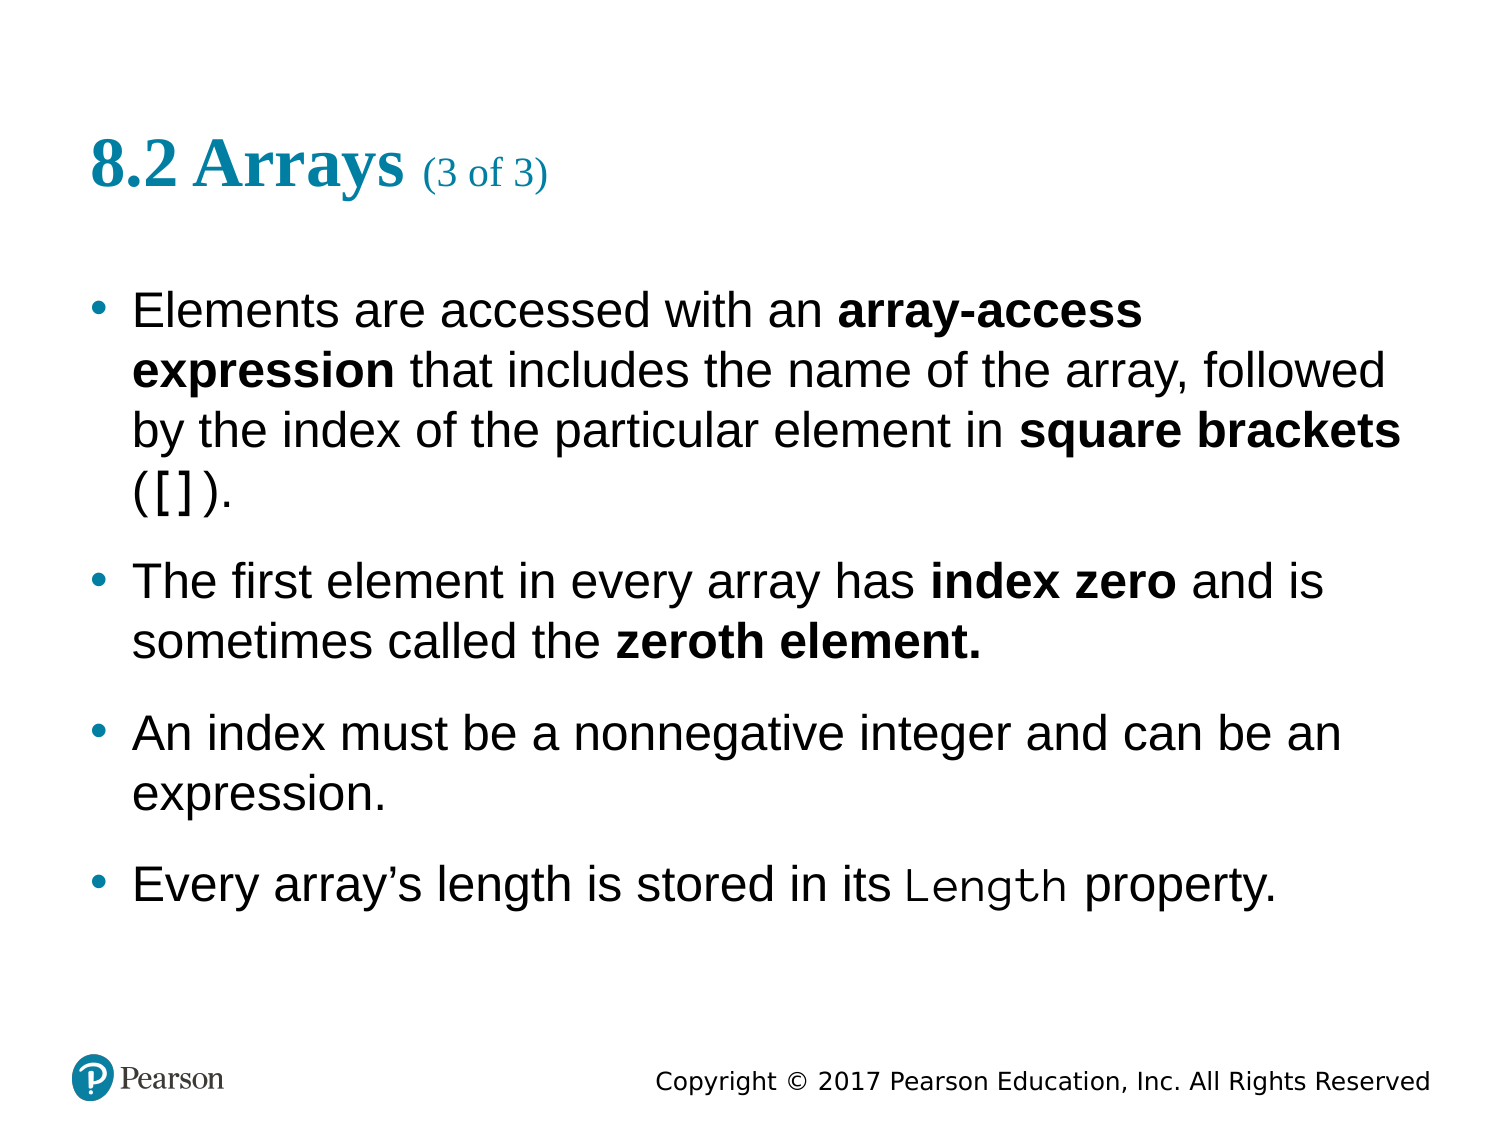

# 8.2 Arrays (3 of 3)
Elements are accessed with an array-access expression that includes the name of the array, followed by the index of the particular element in square brackets ([]).
The first element in every array has index zero and is sometimes called the zeroth element.
An index must be a nonnegative integer and can be an expression.
Every array’s length is stored in its Length property.